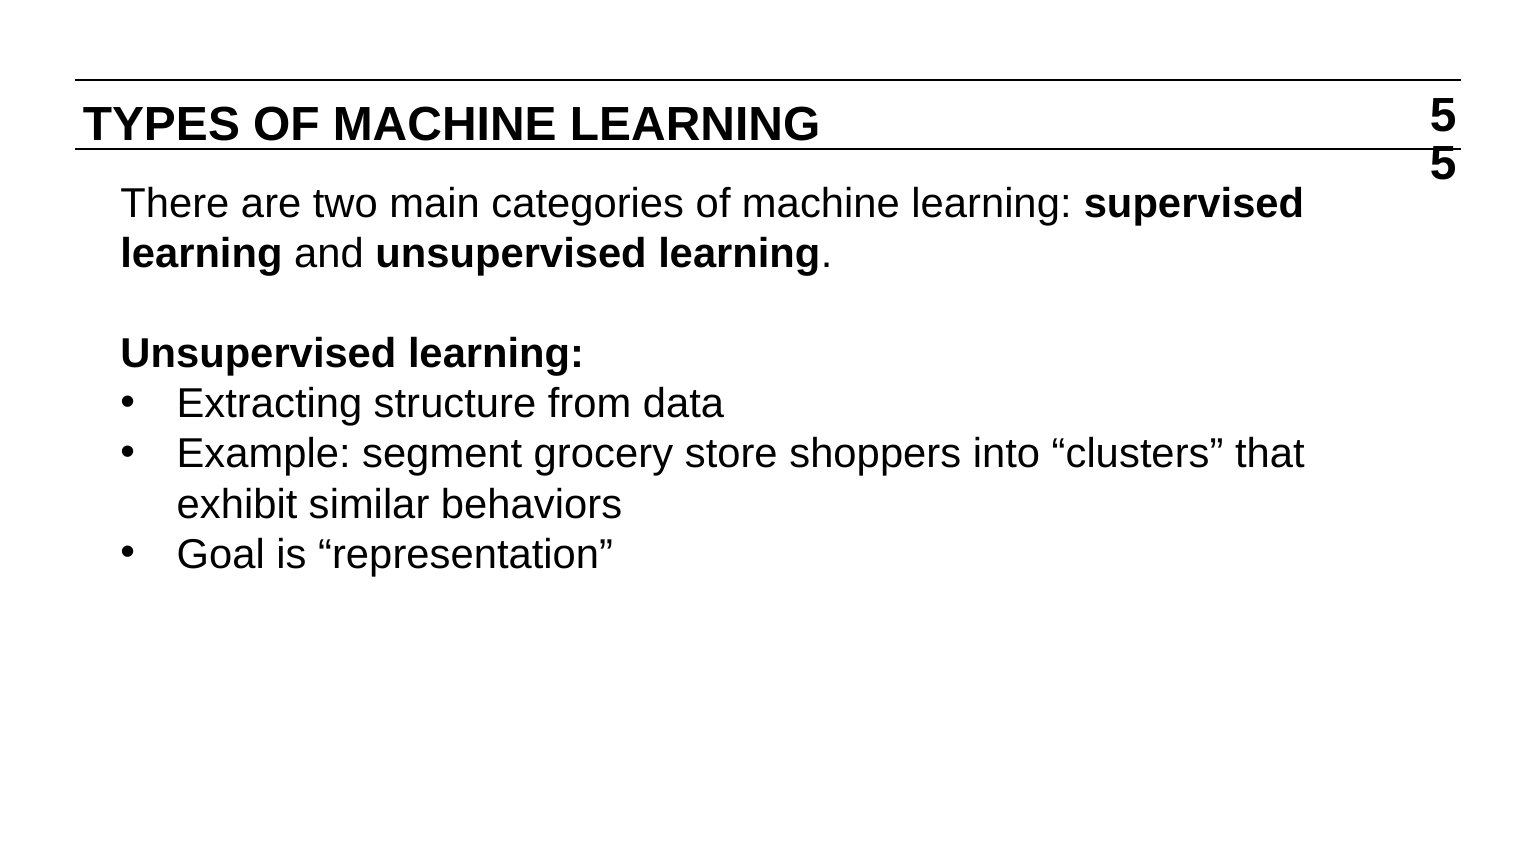

TYPES OF MACHINE LEARNING
55
There are two main categories of machine learning: supervised learning and unsupervised learning.

Unsupervised learning:
Extracting structure from data
Example: segment grocery store shoppers into “clusters” that exhibit similar behaviors
Goal is “representation”